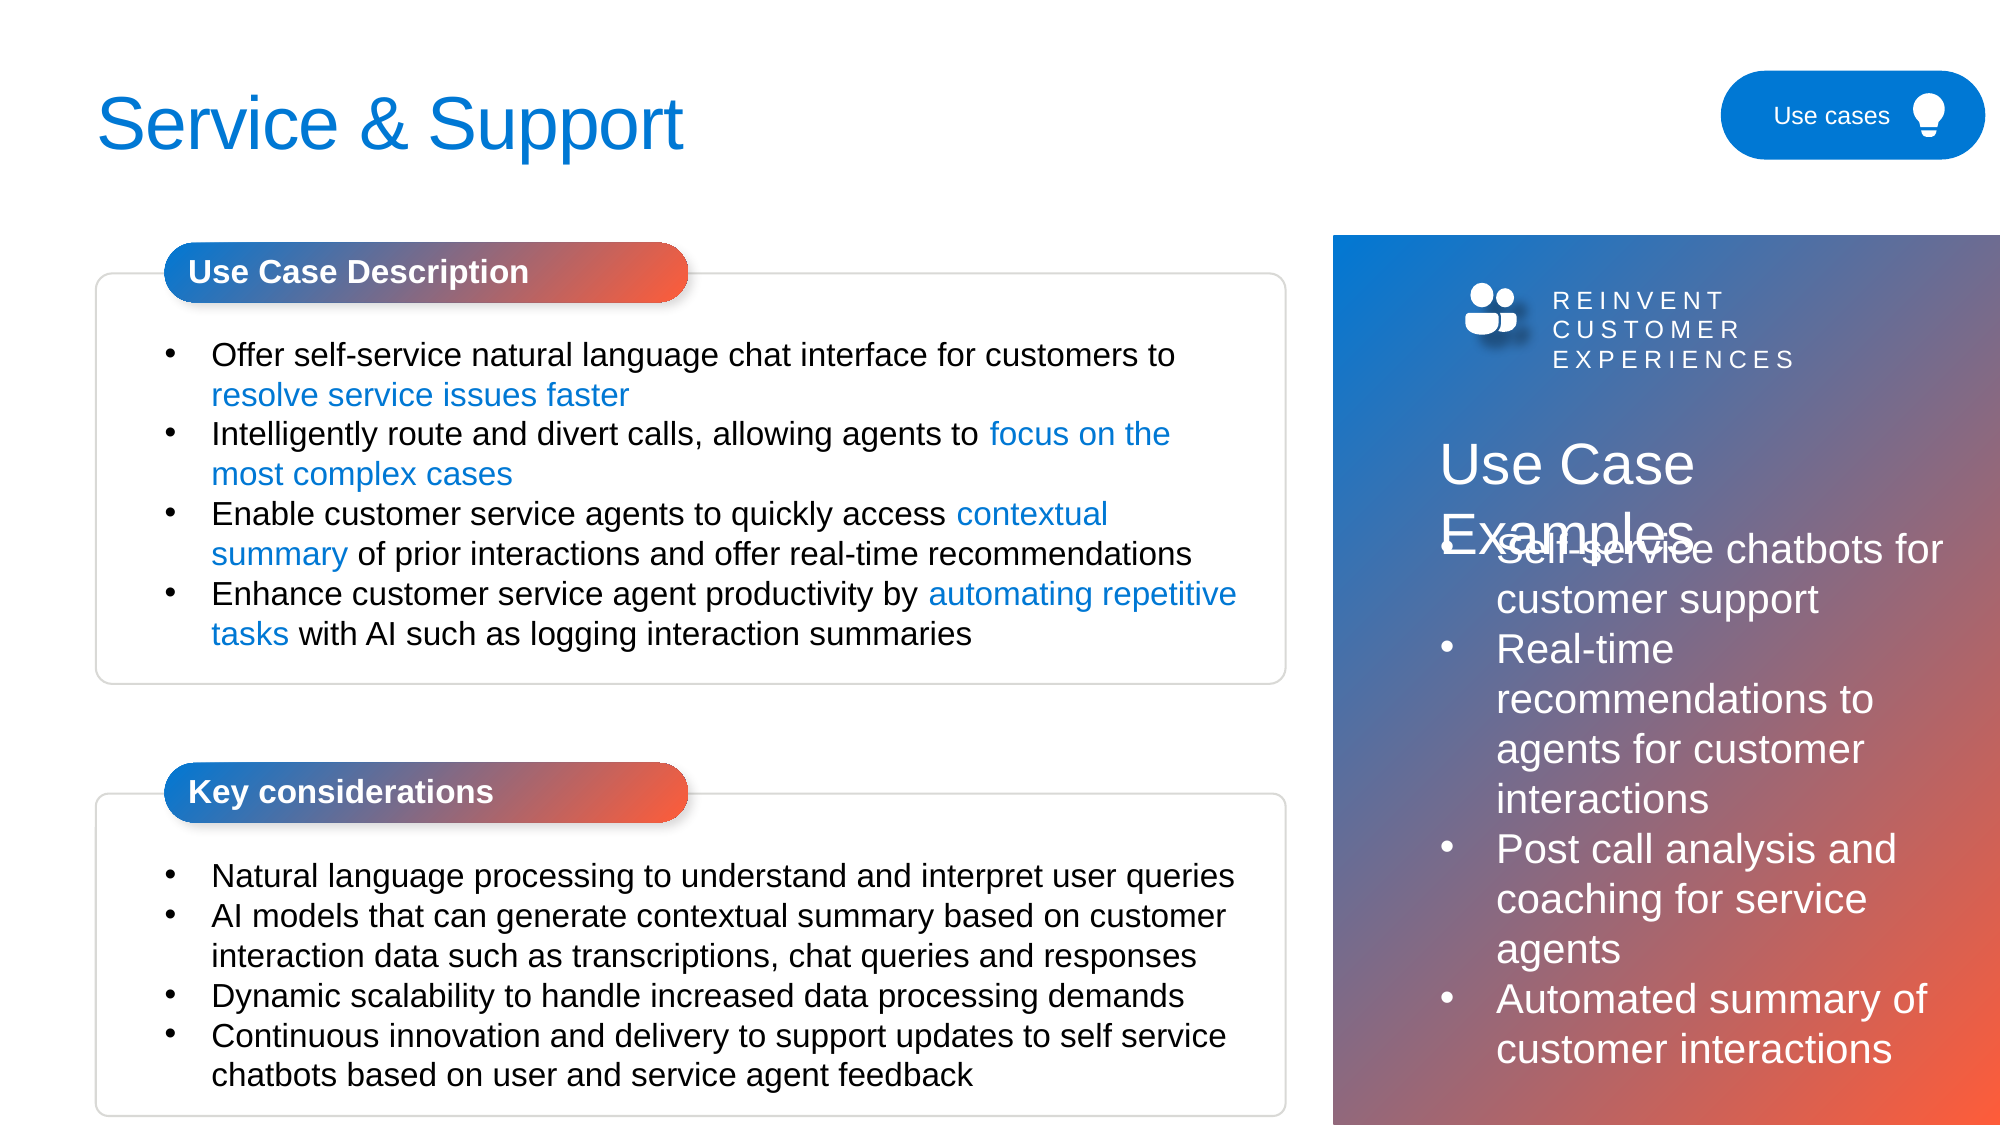

Use cases

# Service & Support

Use Case Description

REINVENT CUSTOMER EXPERIENCES
Offer self-service natural language chat interface for customers to resolve service issues faster
Intelligently route and divert calls, allowing agents to focus on the most complex cases
Enable customer service agents to quickly access contextual summary of prior interactions and offer real-time recommendations
Enhance customer service agent productivity by automating repetitive tasks with AI such as logging interaction summaries

Use Case Examples
Self-service chatbots for customer support
Real-time recommendations to agents for customer interactions
Post call analysis and coaching for service agents
Automated summary of customer interactions
Key considerations

Natural language processing to understand and interpret user queries
AI models that can generate contextual summary based on customer interaction data such as transcriptions, chat queries and responses
Dynamic scalability to handle increased data processing demands
Continuous innovation and delivery to support updates to self service chatbots based on user and service agent feedback